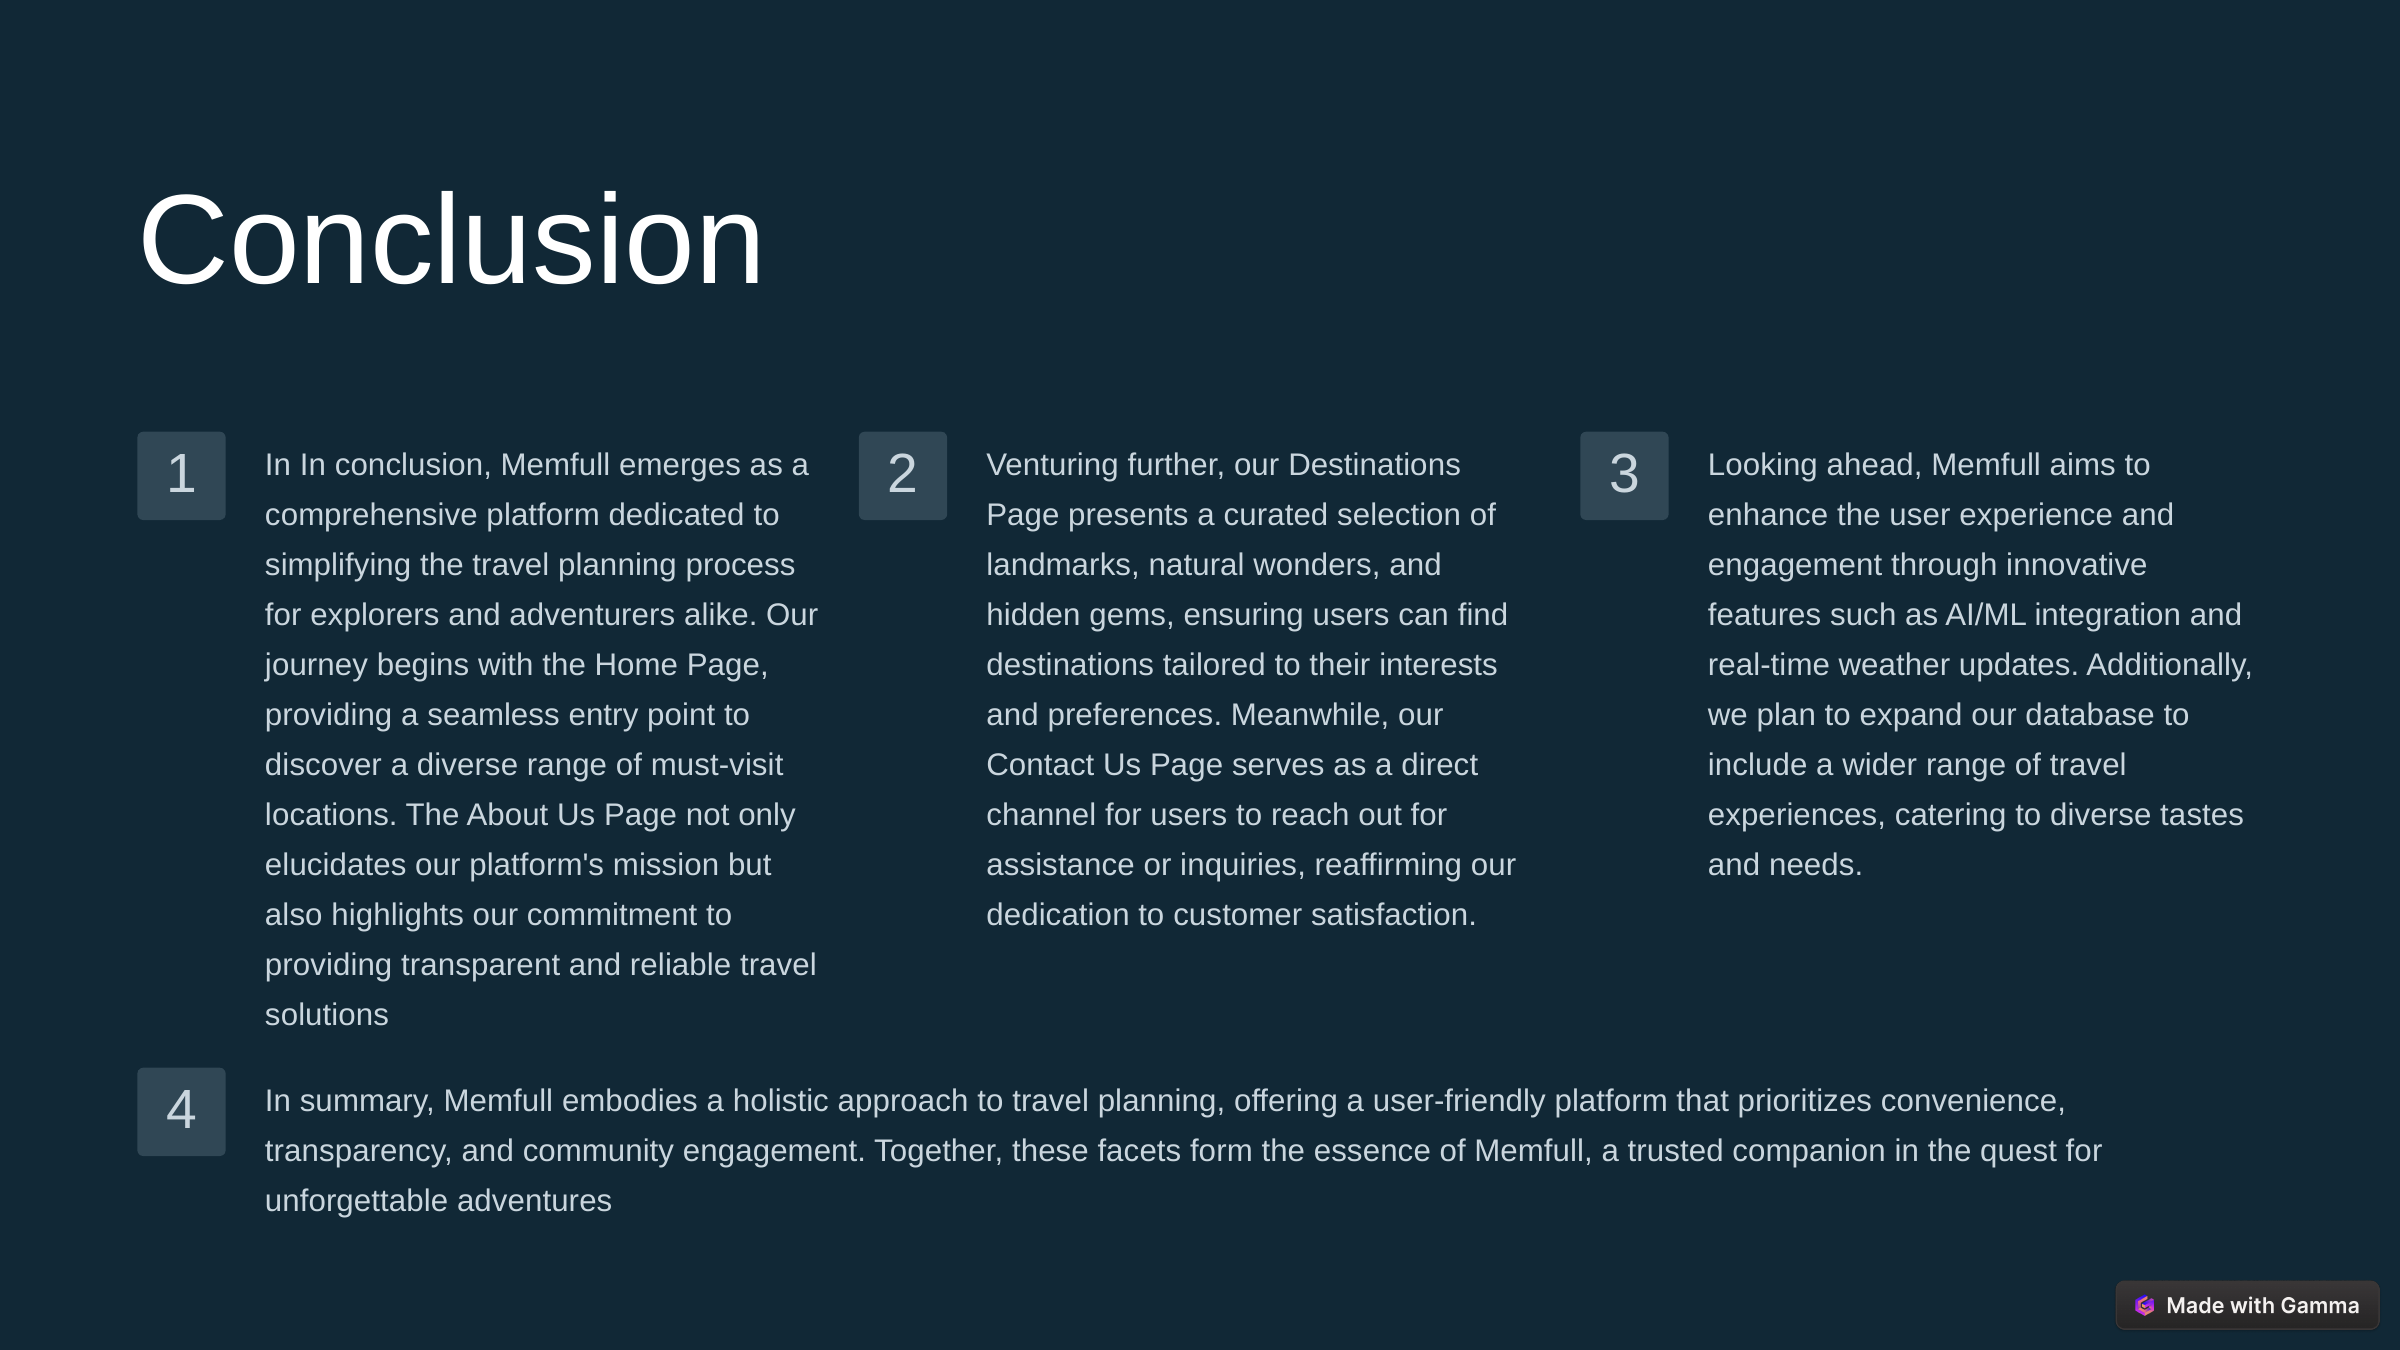

Conclusion

In In conclusion, Memfull emerges as a comprehensive platform dedicated to simplifying the travel planning process for explorers and adventurers alike. Our journey begins with the Home Page, providing a seamless entry point to discover a diverse range of must-visit locations. The About Us Page not only elucidates our platform's mission but also highlights our commitment to providing transparent and reliable travel solutions

Venturing further, our Destinations Page presents a curated selection of landmarks, natural wonders, and hidden gems, ensuring users can find destinations tailored to their interests and preferences. Meanwhile, our Contact Us Page serves as a direct channel for users to reach out for assistance or inquiries, reaffirming our dedication to customer satisfaction.

Looking ahead, Memfull aims to enhance the user experience and engagement through innovative features such as AI/ML integration and real-time weather updates. Additionally, we plan to expand our database to include a wider range of travel experiences, catering to diverse tastes and needs.
1
2
3

In summary, Memfull embodies a holistic approach to travel planning, offering a user-friendly platform that prioritizes convenience, transparency, and community engagement. Together, these facets form the essence of Memfull, a trusted companion in the quest for unforgettable adventures
4